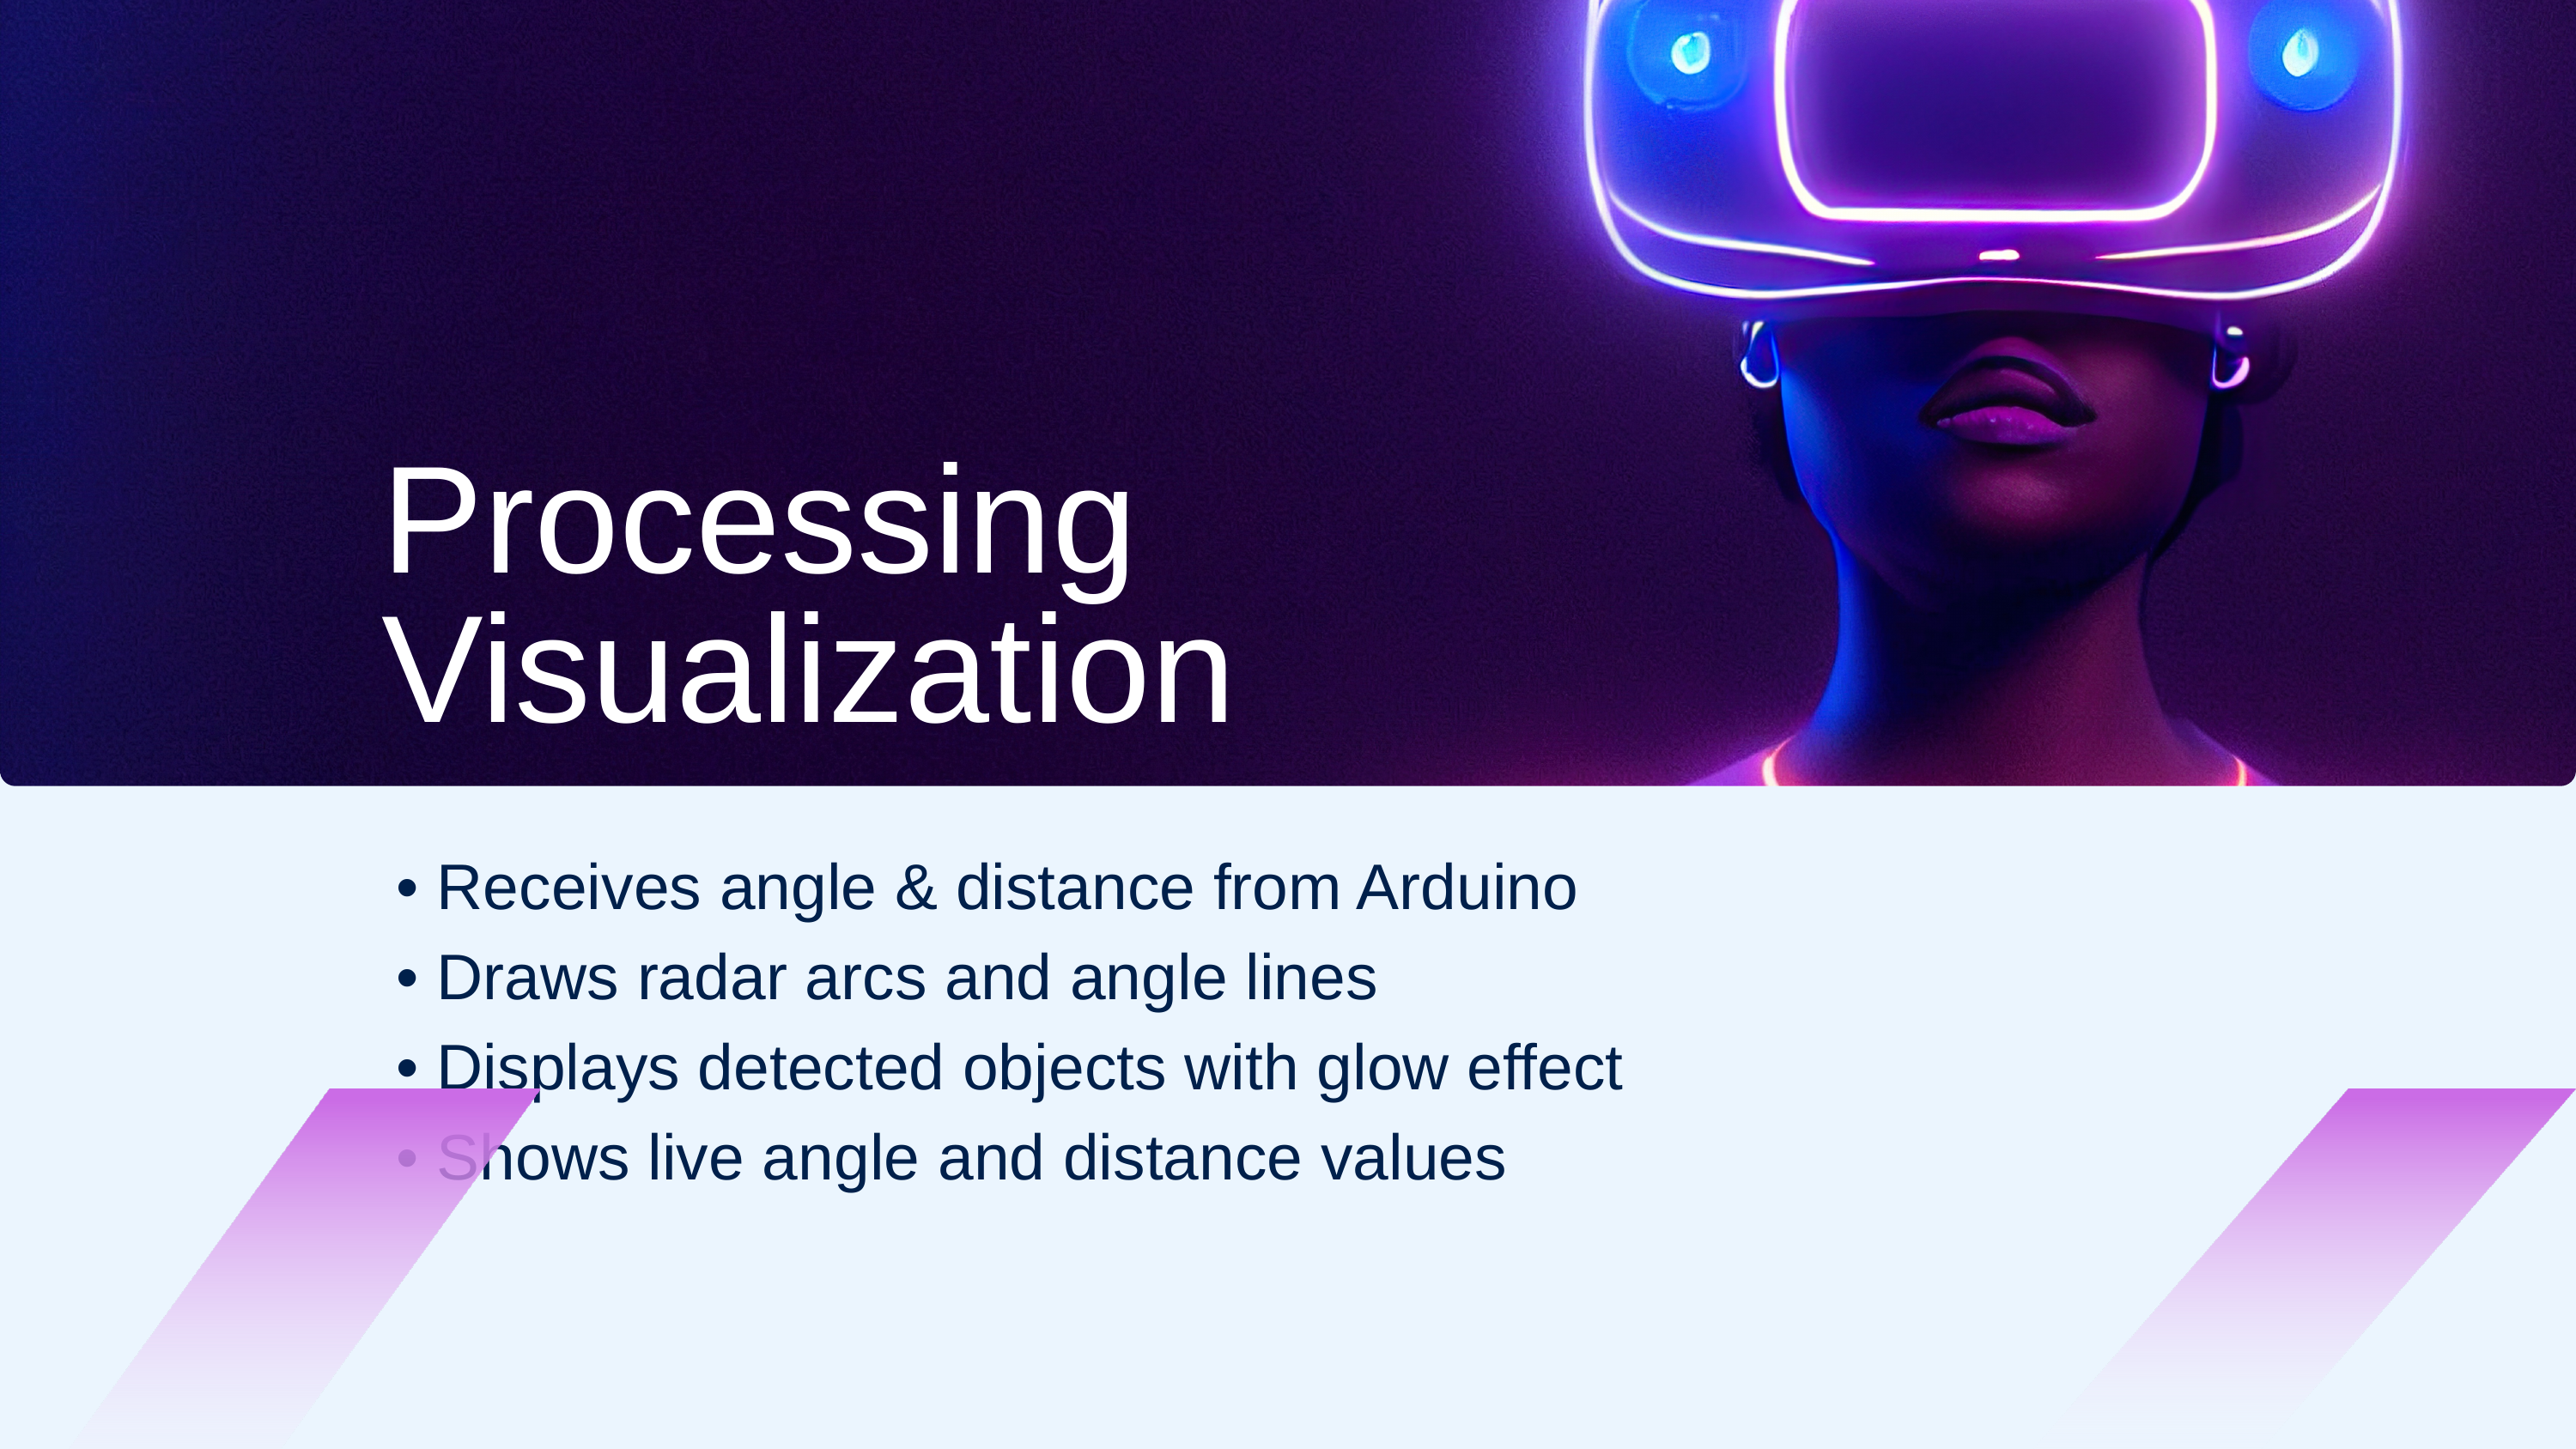

Processing Visualization
• Receives angle & distance from Arduino
• Draws radar arcs and angle lines
• Displays detected objects with glow effect
• Shows live angle and distance values